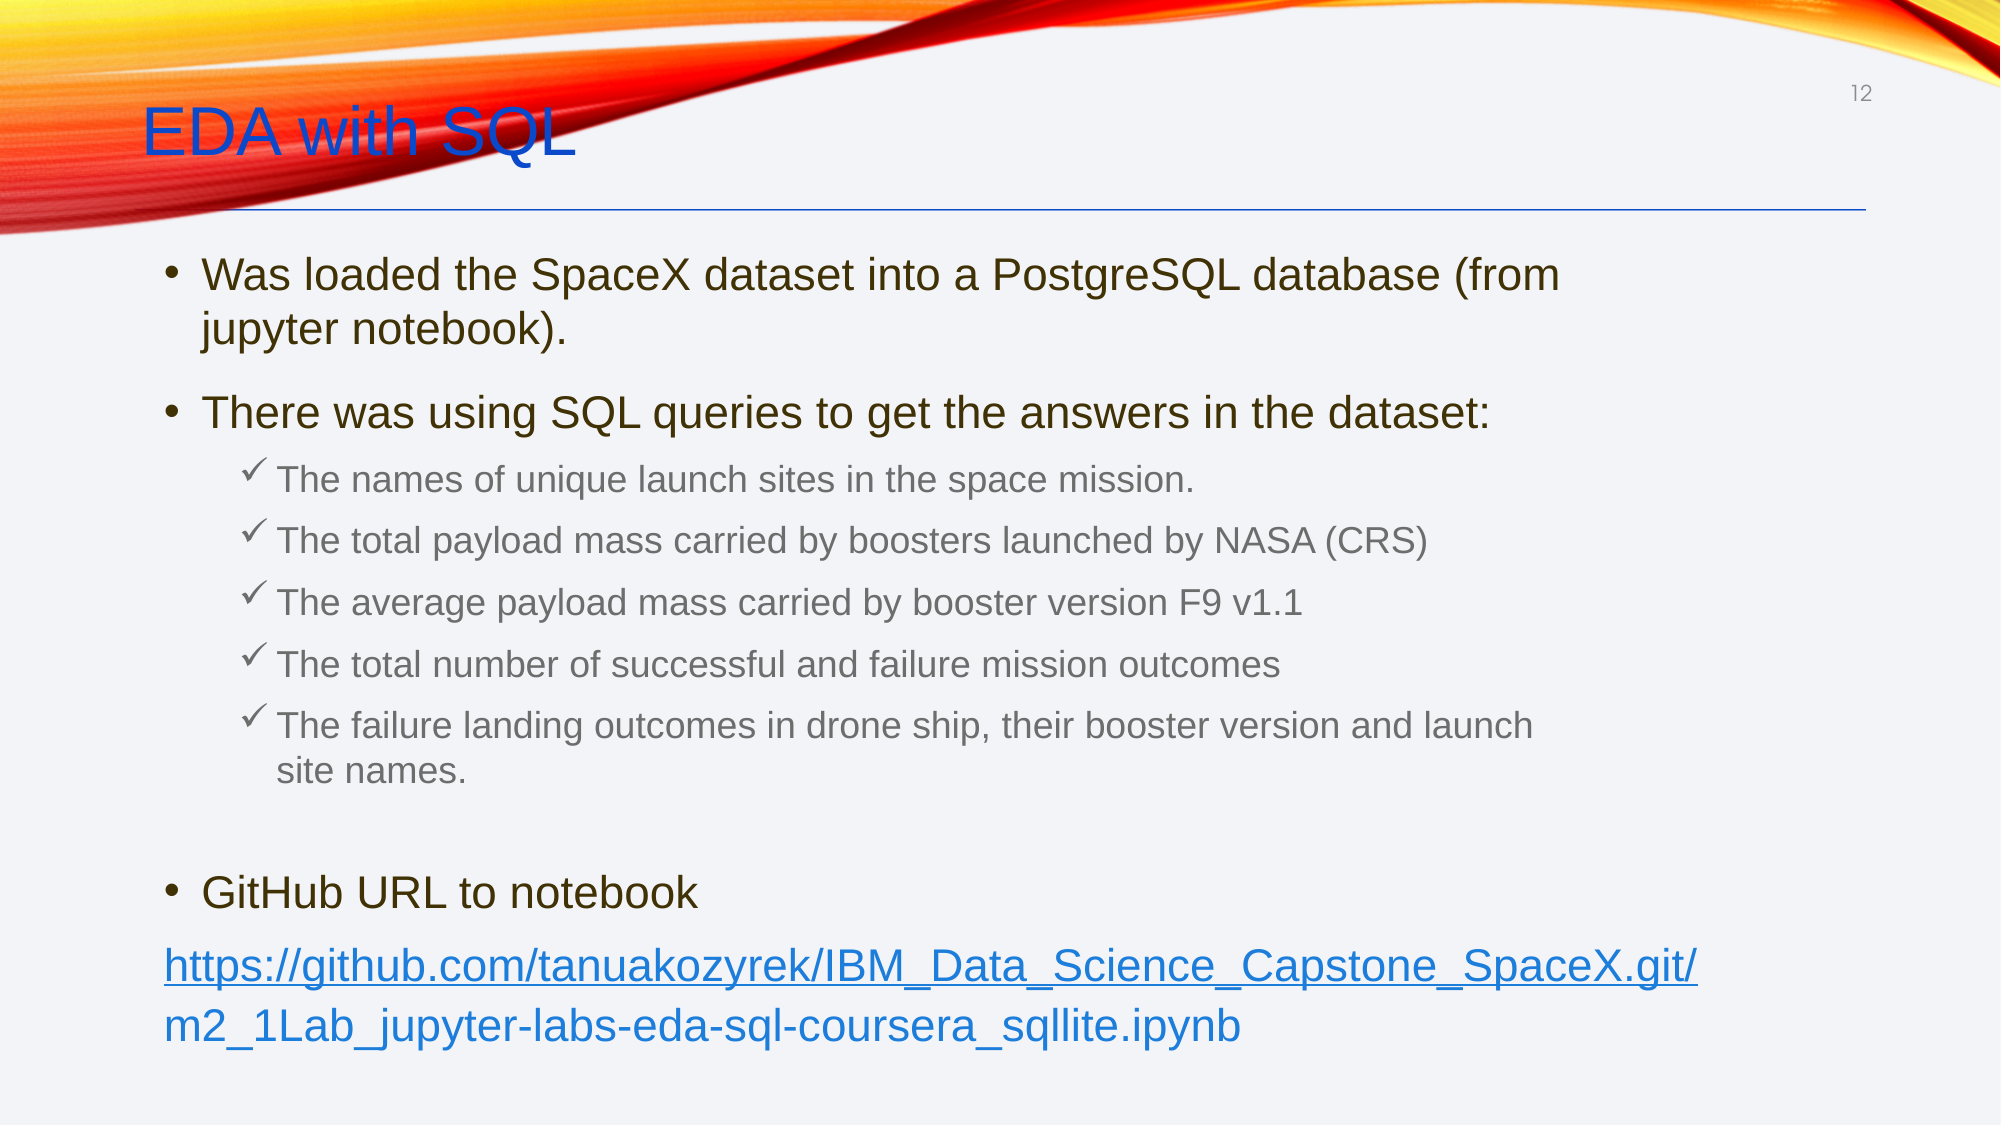

12
EDA with SQL
Was loaded the SpaceX dataset into a PostgreSQL database (from jupyter notebook).
There was using SQL queries to get the answers in the dataset:
The names of unique launch sites in the space mission.
The total payload mass carried by boosters launched by NASA (CRS)
The average payload mass carried by booster version F9 v1.1
The total number of successful and failure mission outcomes
The failure landing outcomes in drone ship, their booster version and launch site names.

GitHub URL to notebook
https://github.com/tanuakozyrek/IBM_Data_Science_Capstone_SpaceX.git/m2_1Lab_jupyter-labs-eda-sql-coursera_sqllite.ipynb